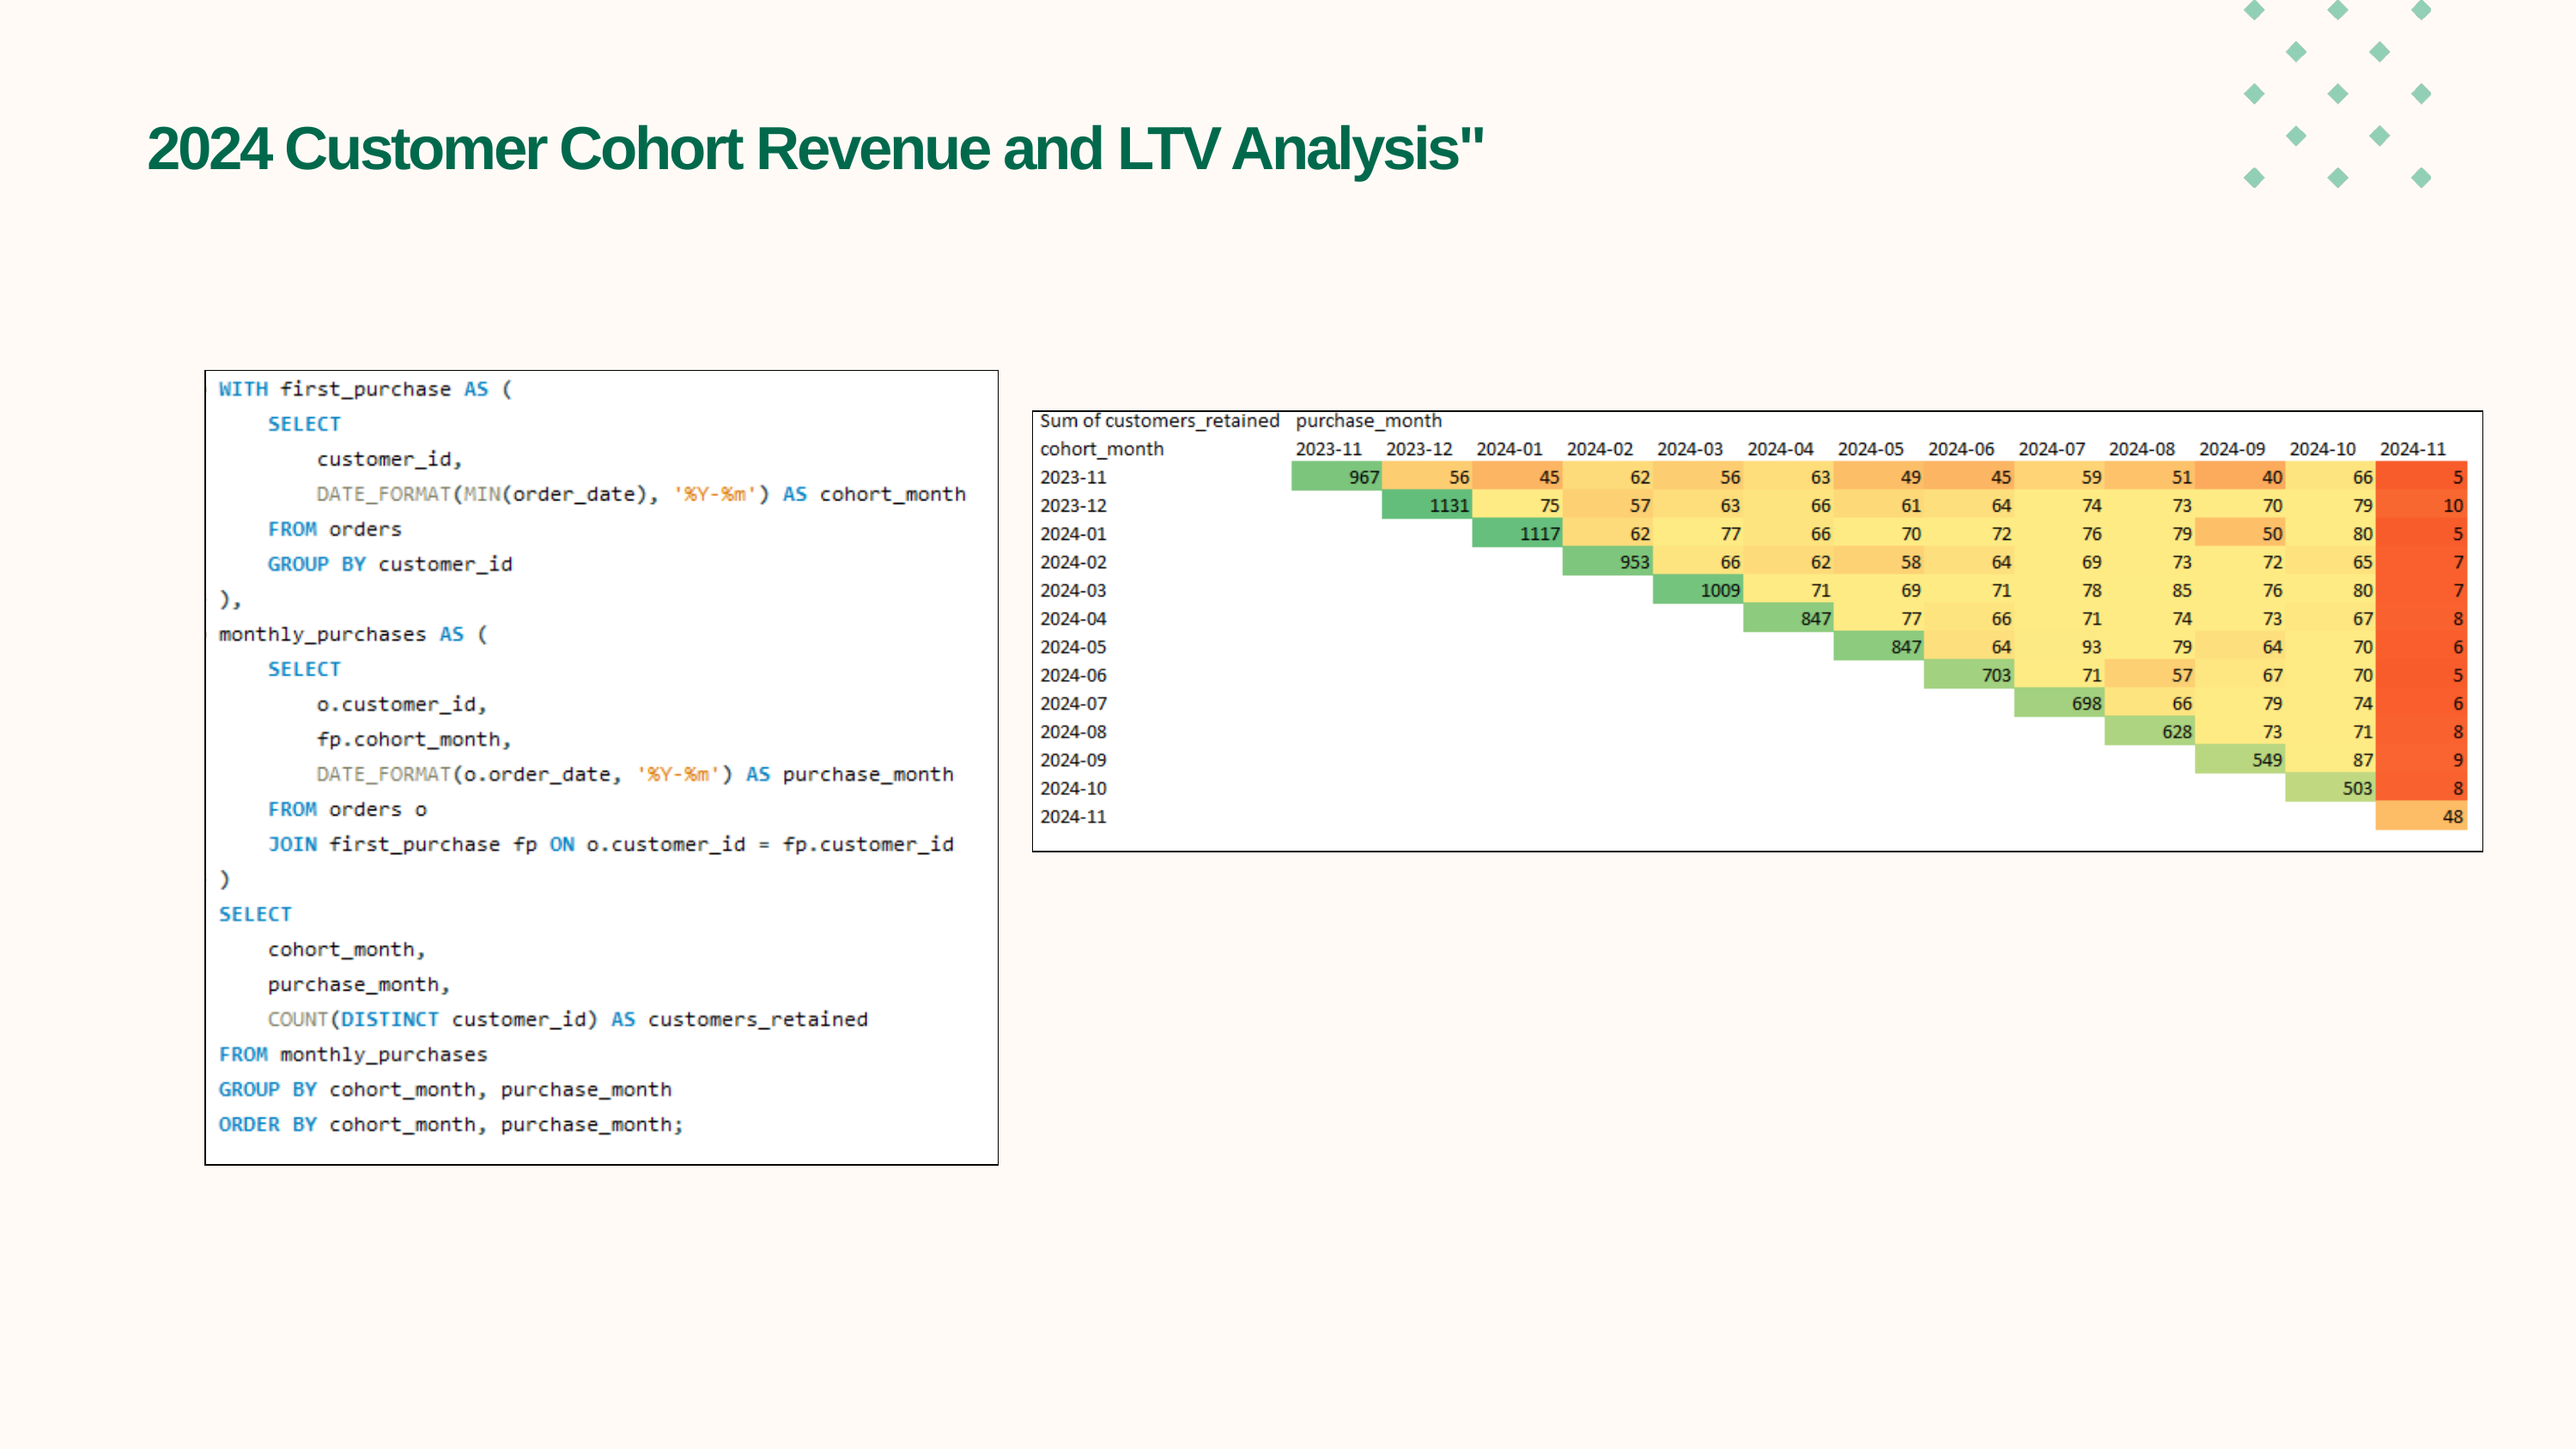

2024 Customer Cohort Revenue and LTV Analysis"